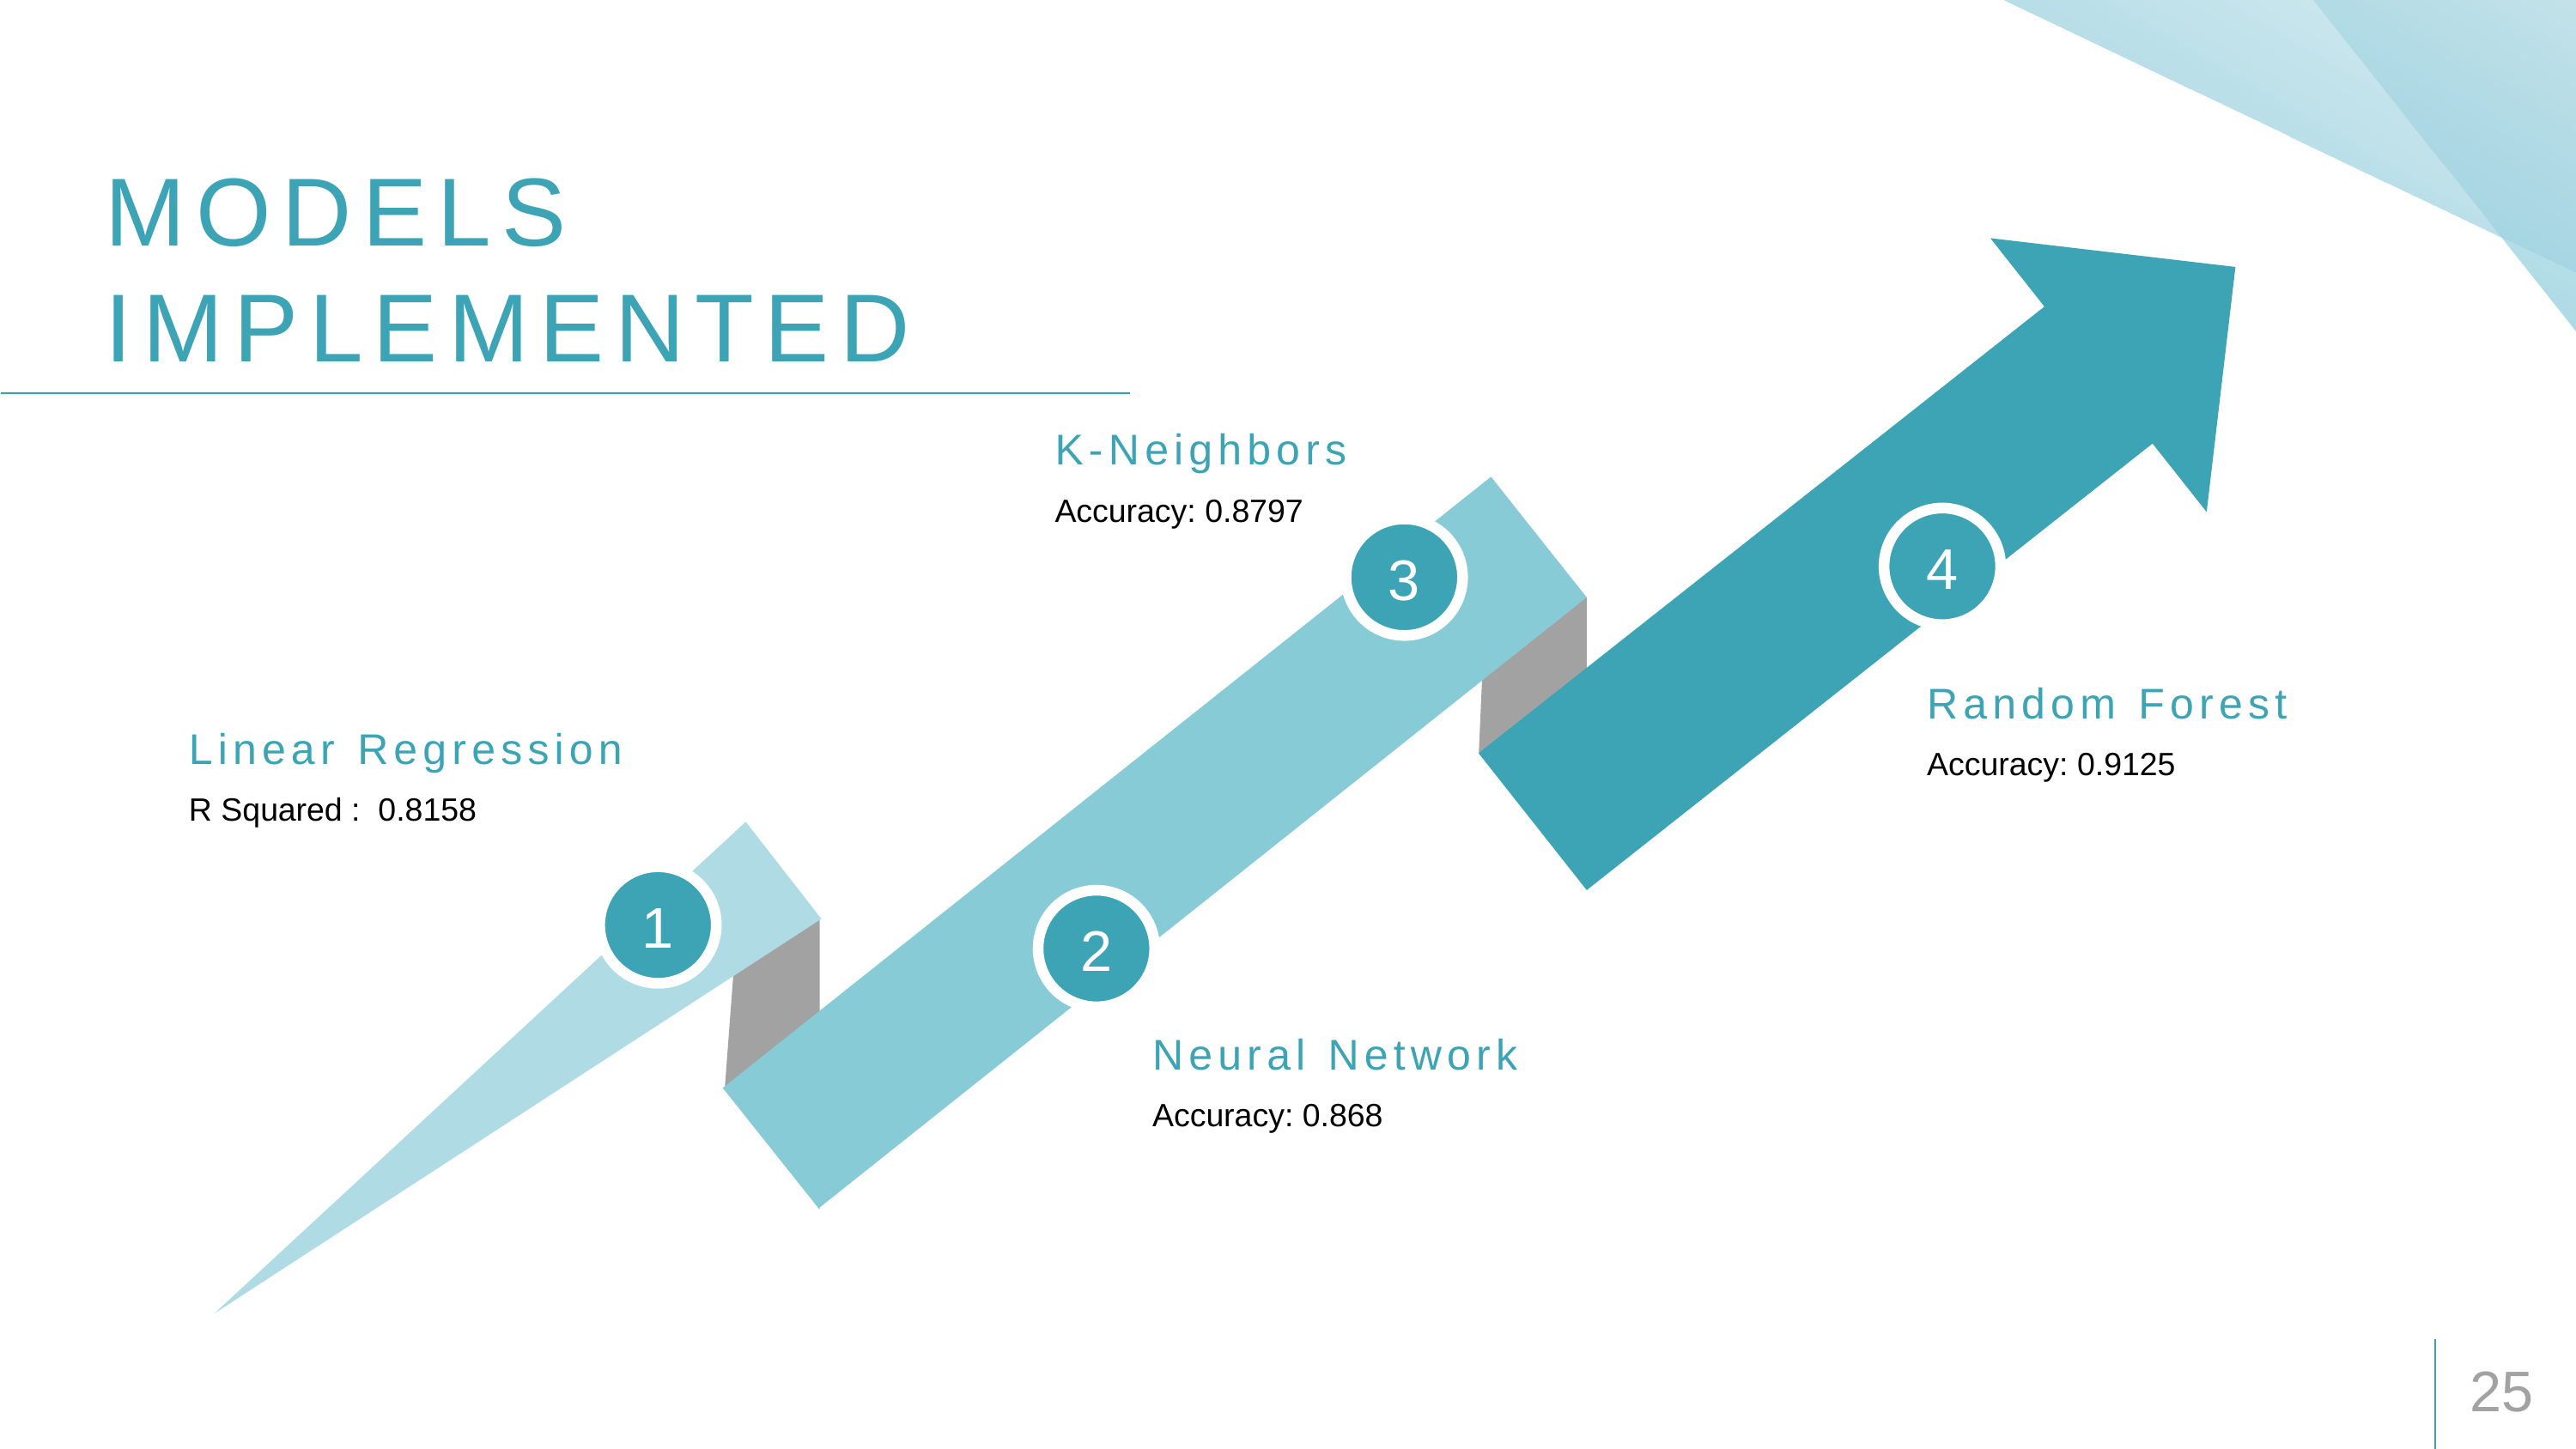

MODELS IMPLEMENTED
K-Neighbors
Accuracy: 0.8797

Random Forest
Linear Regression
Accuracy: 0.9125
R Squared :  0.8158
Neural Network
Accuracy: 0.868
25